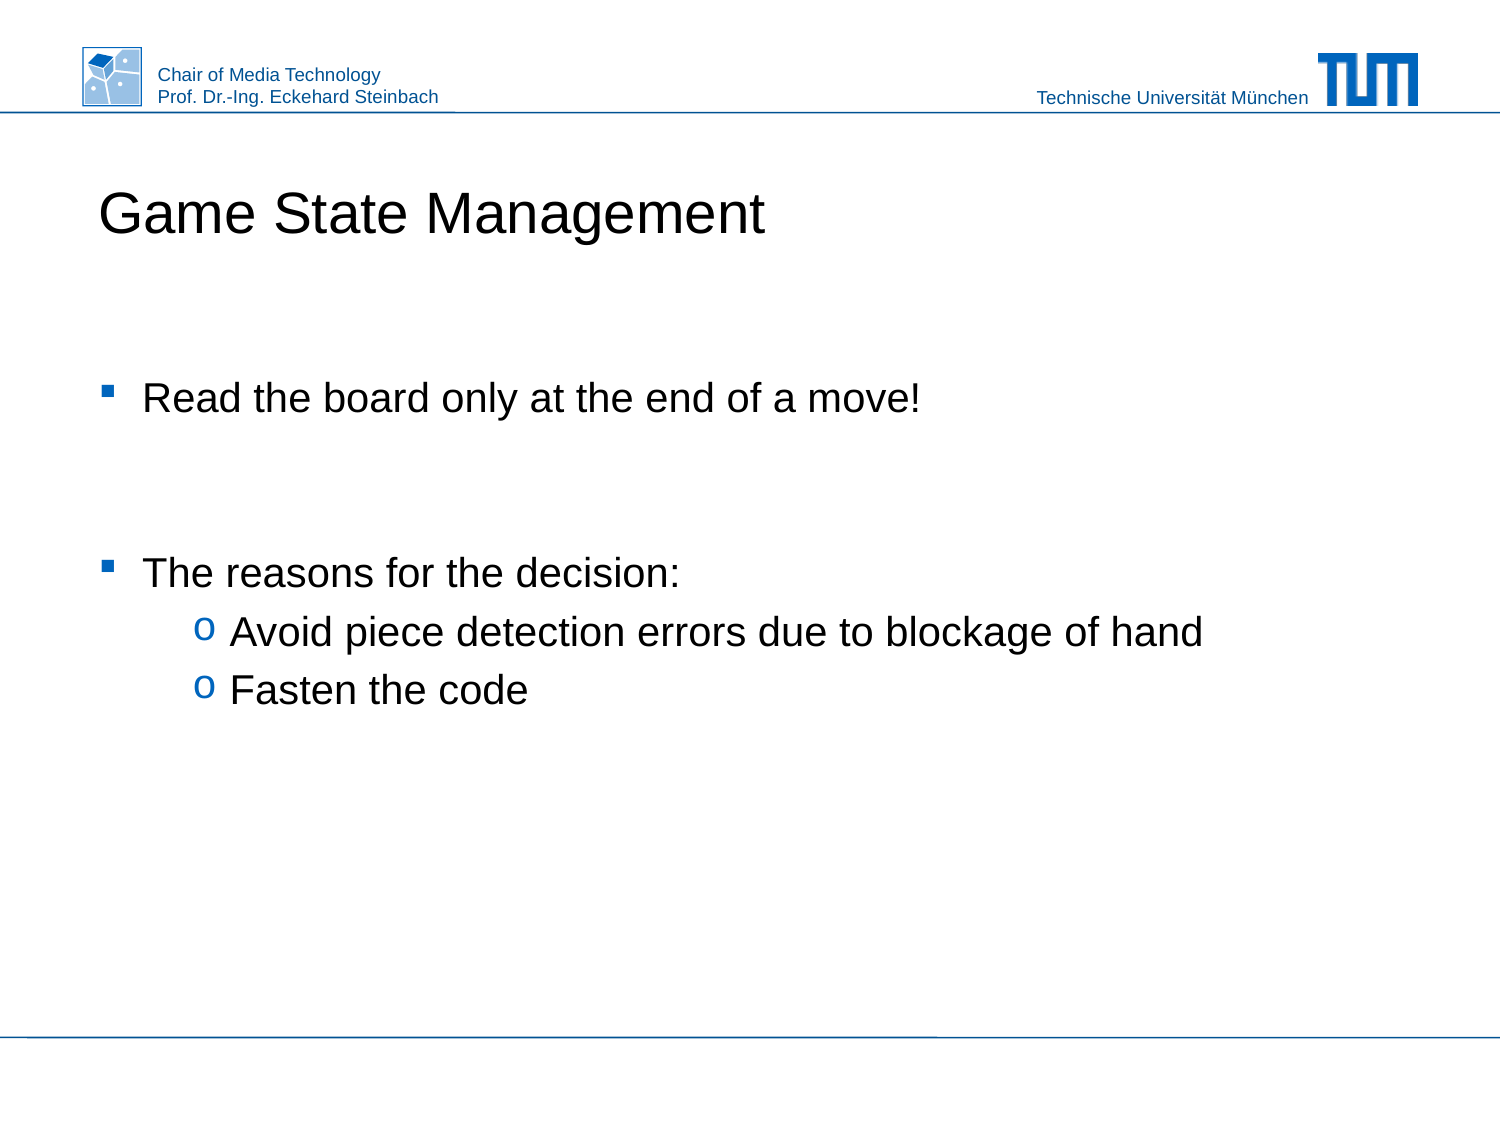

# Game State Management

Read the board only at the end of a move!

The reasons for the decision:
Avoid piece detection errors due to blockage of hand
Fasten the code